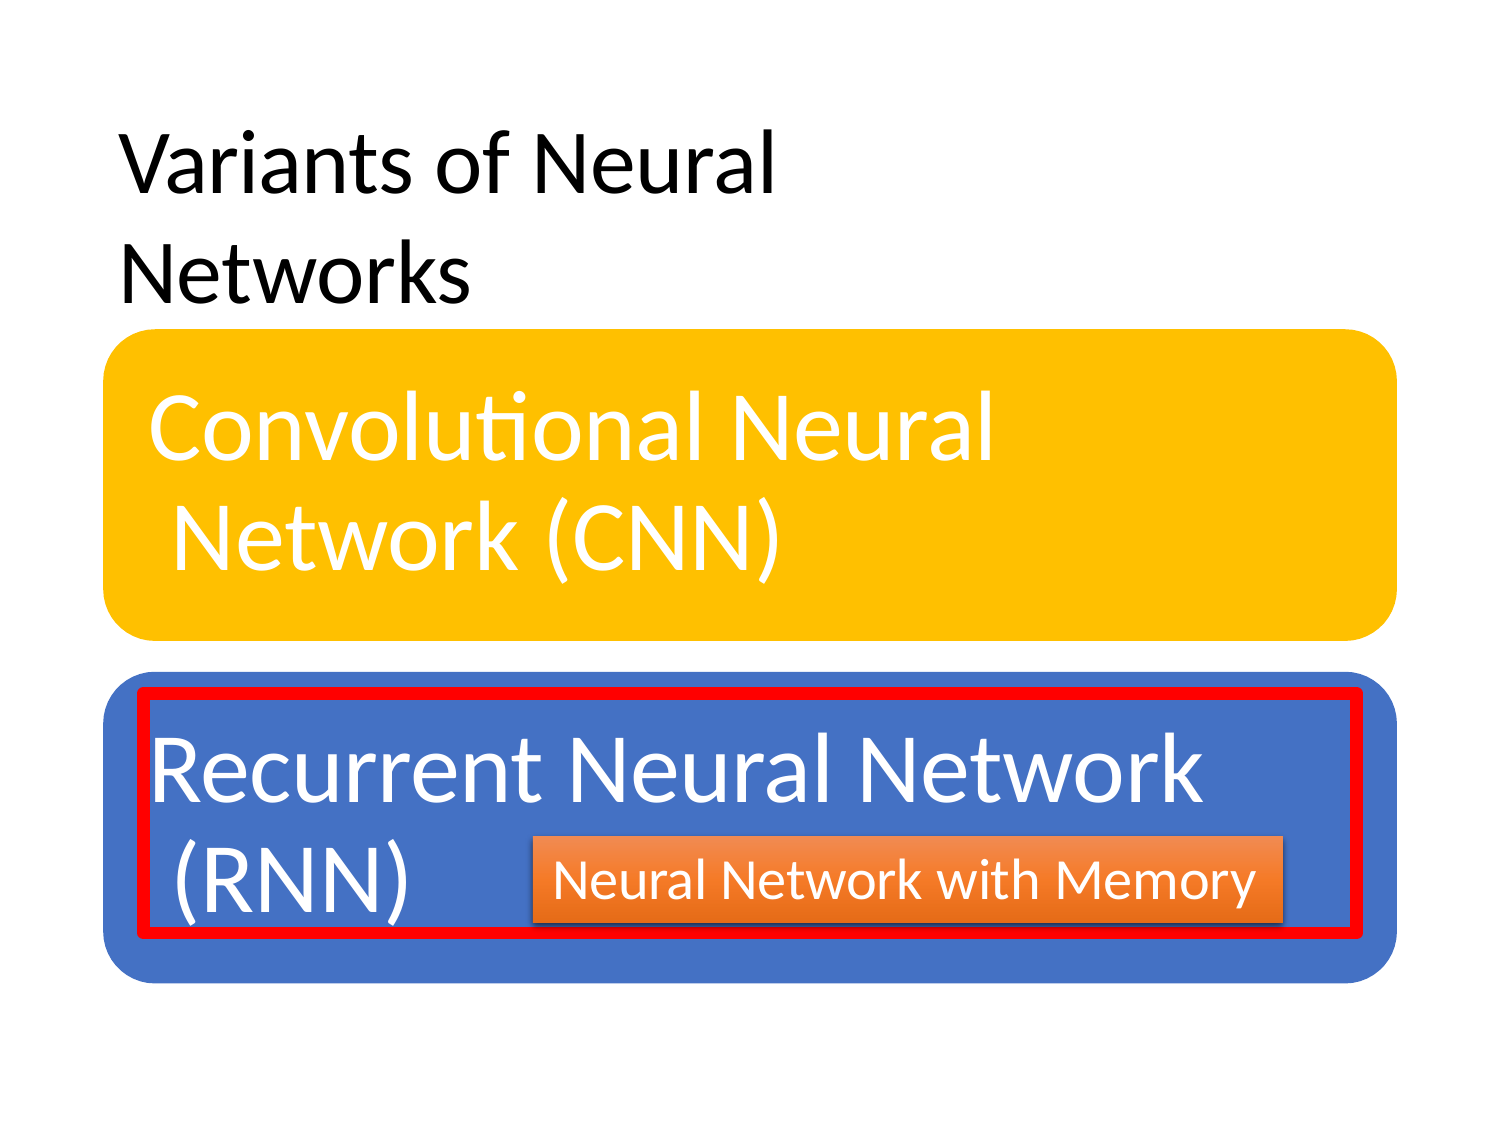

# Variants of Neural Networks

Convolutional Neural  Network (CNN)

Recurrent Neural Network  (RNN)

Neural Network with Memory